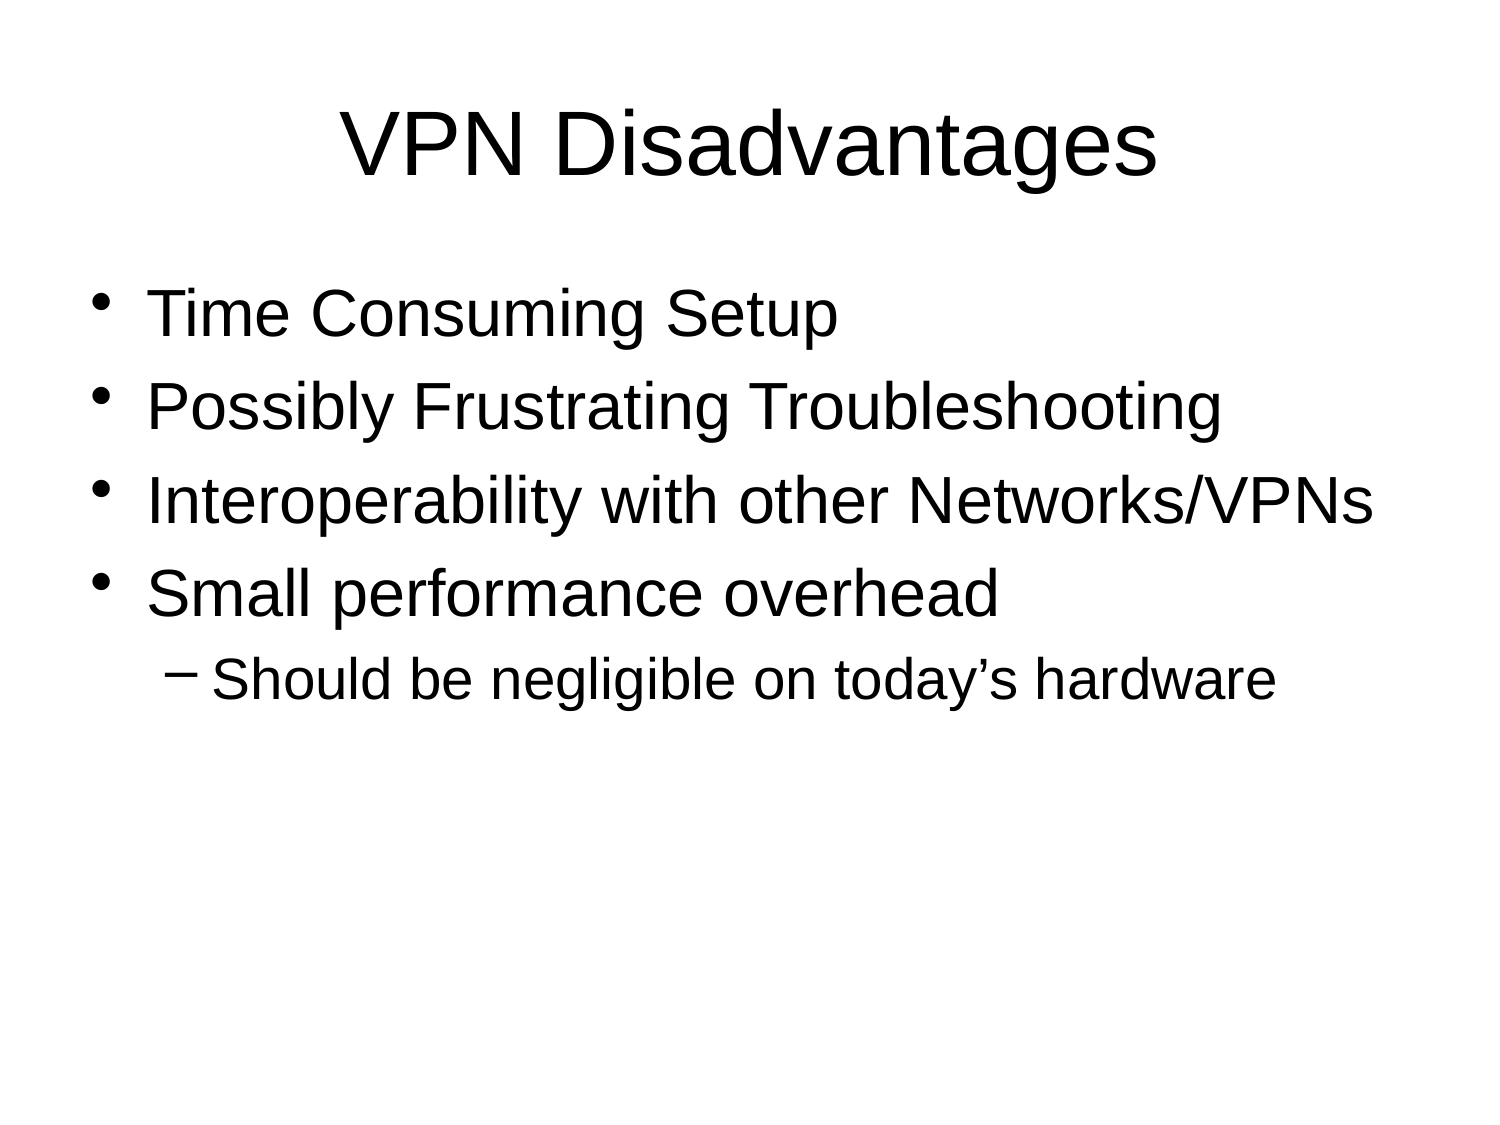

# VPN Disadvantages
Time Consuming Setup
Possibly Frustrating Troubleshooting
Interoperability with other Networks/VPNs
Small performance overhead
Should be negligible on today’s hardware